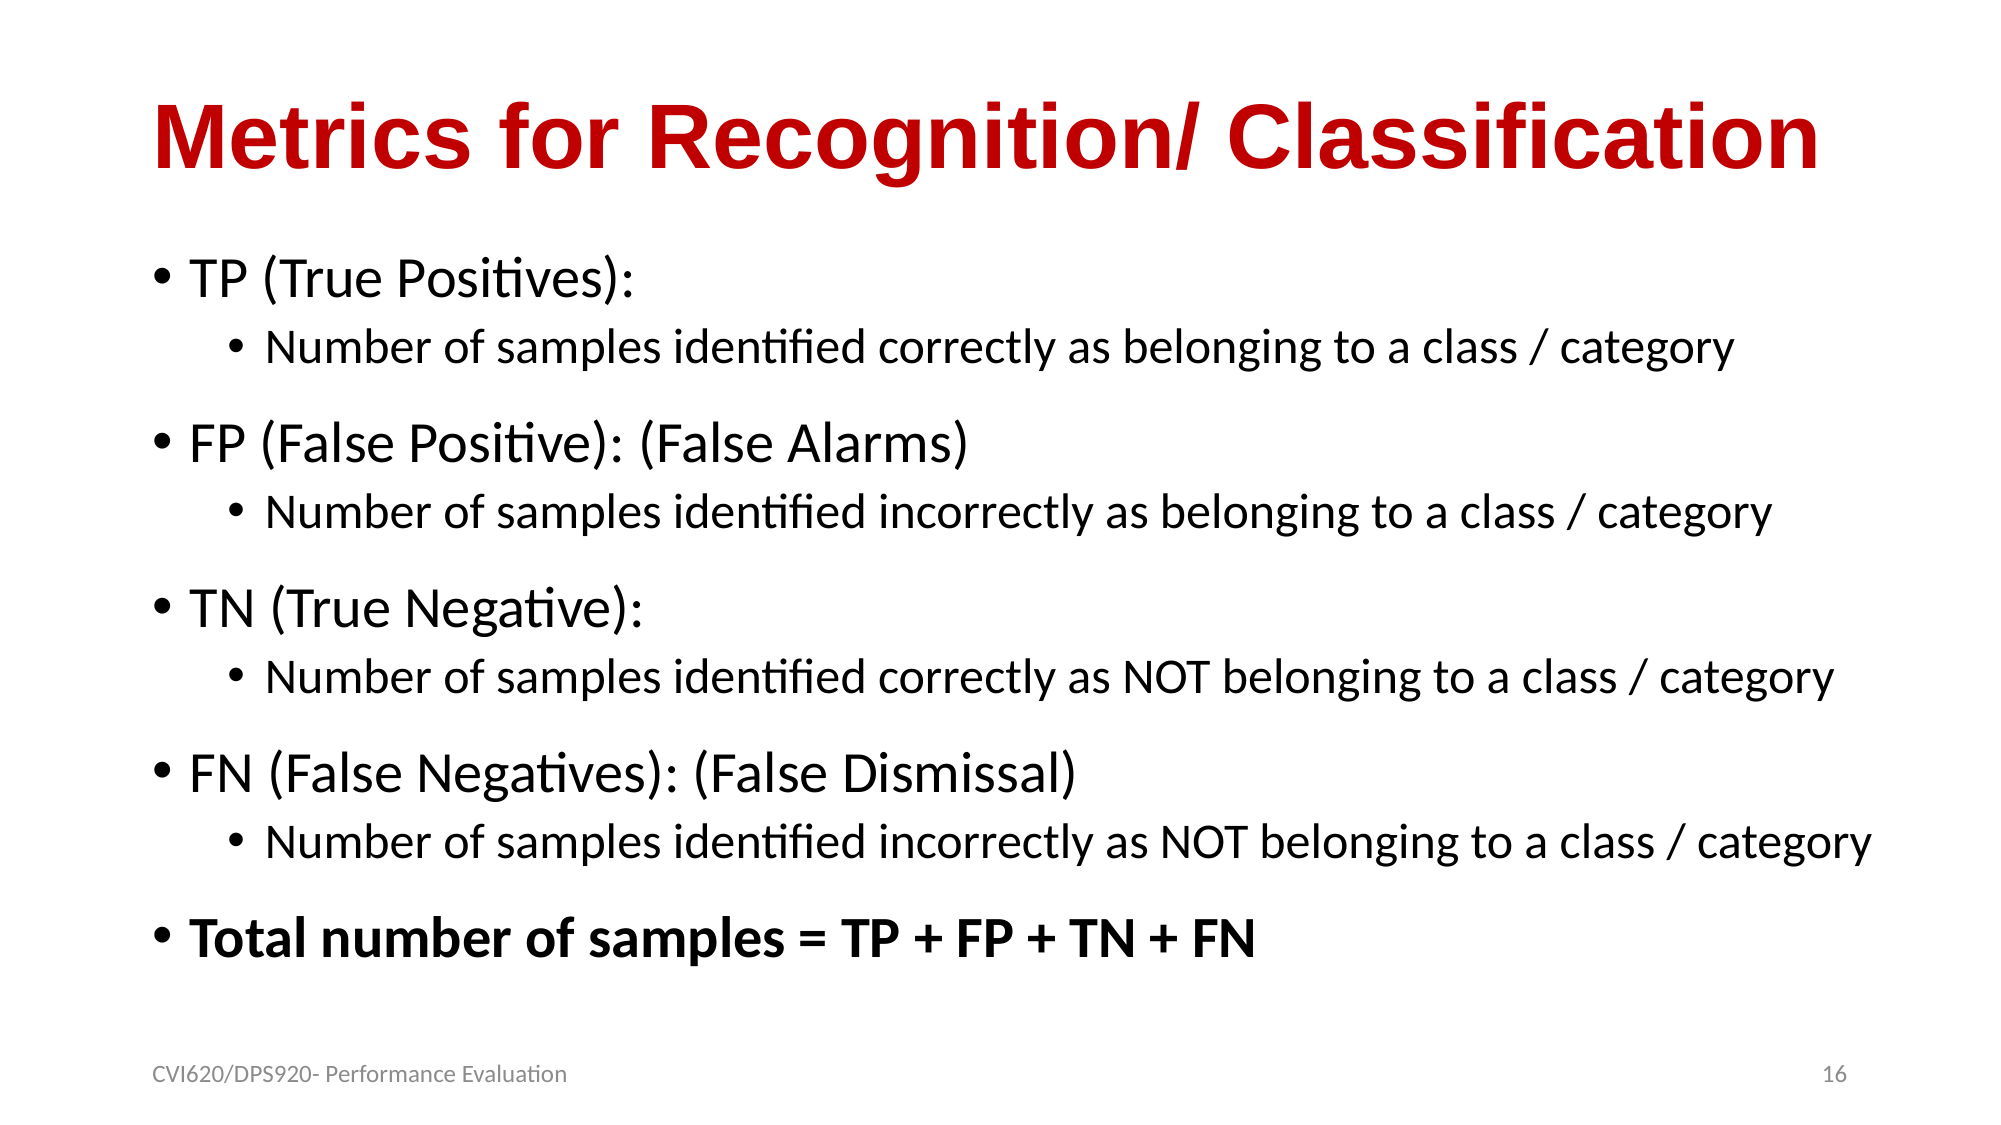

# Metrics for Recognition/ Classification
TP (True Positives):
Number of samples identified correctly as belonging to a class / category
FP (False Positive): (False Alarms)
Number of samples identified incorrectly as belonging to a class / category
TN (True Negative):
Number of samples identified correctly as NOT belonging to a class / category
FN (False Negatives): (False Dismissal)
Number of samples identified incorrectly as NOT belonging to a class / category
Total number of samples = TP + FP + TN + FN
CVI620/DPS920- Performance Evaluation
16